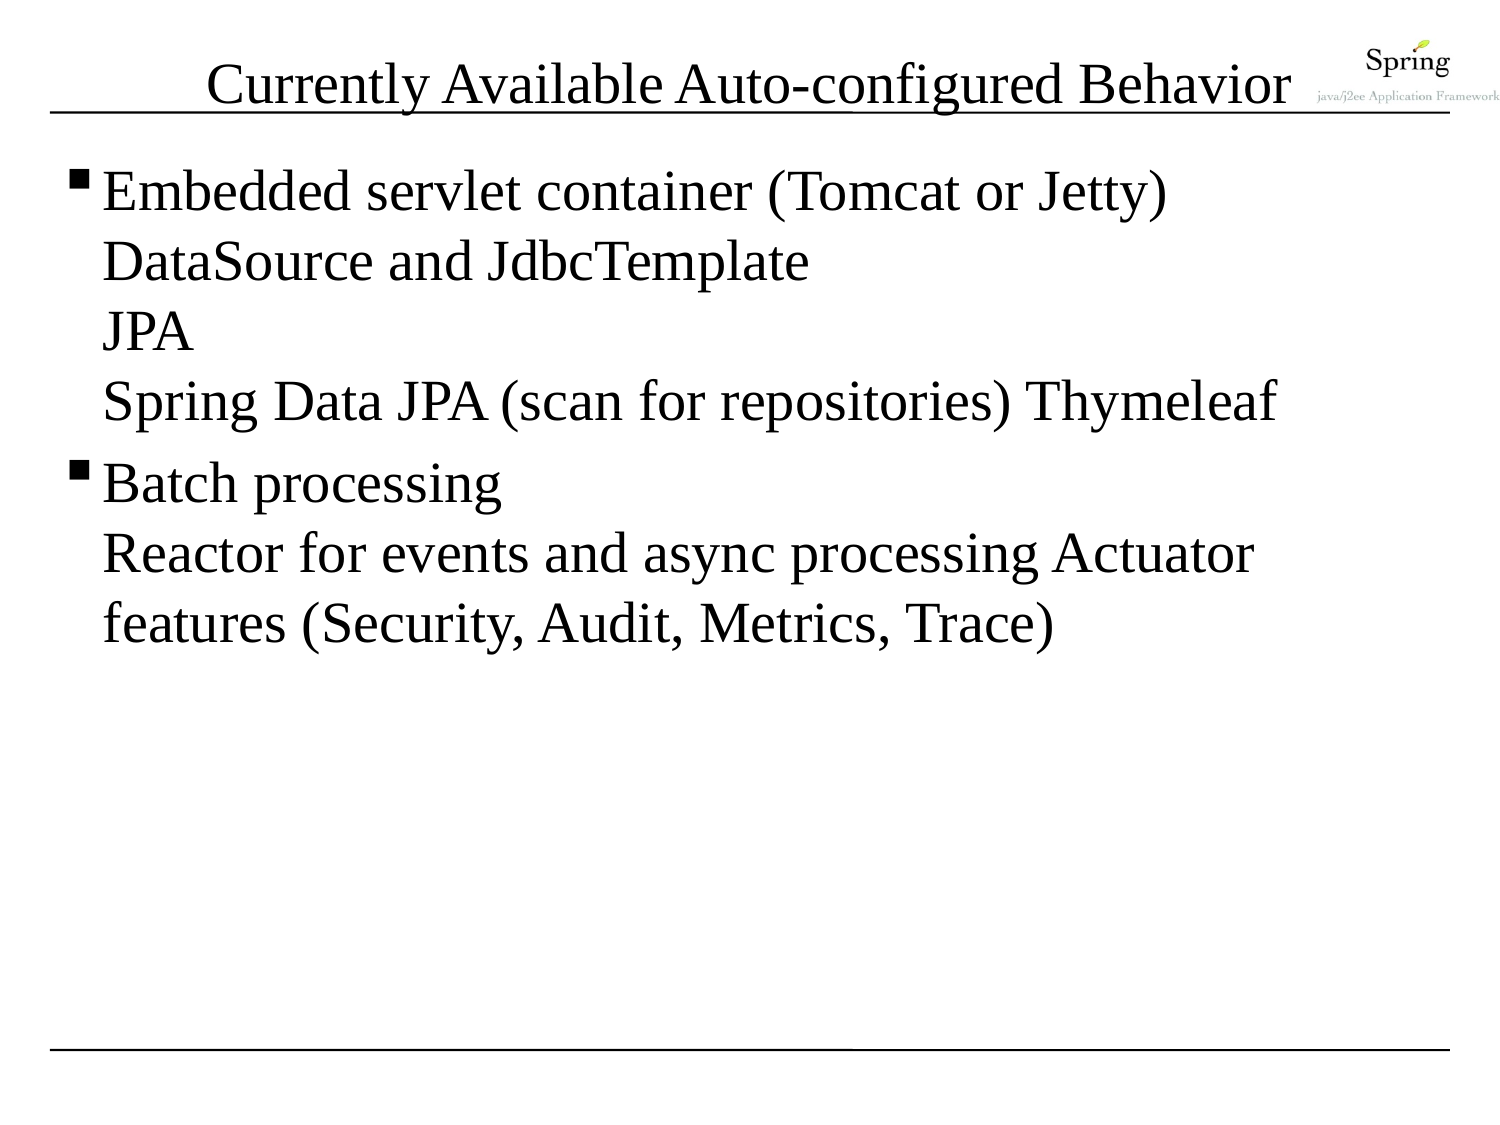

# Currently Available Auto-configured Behavior
Embedded servlet container (Tomcat or Jetty) DataSource and JdbcTemplate
JPA
Spring Data JPA (scan for repositories) Thymeleaf
Batch processing
Reactor for events and async processing Actuator features (Security, Audit, Metrics, Trace)